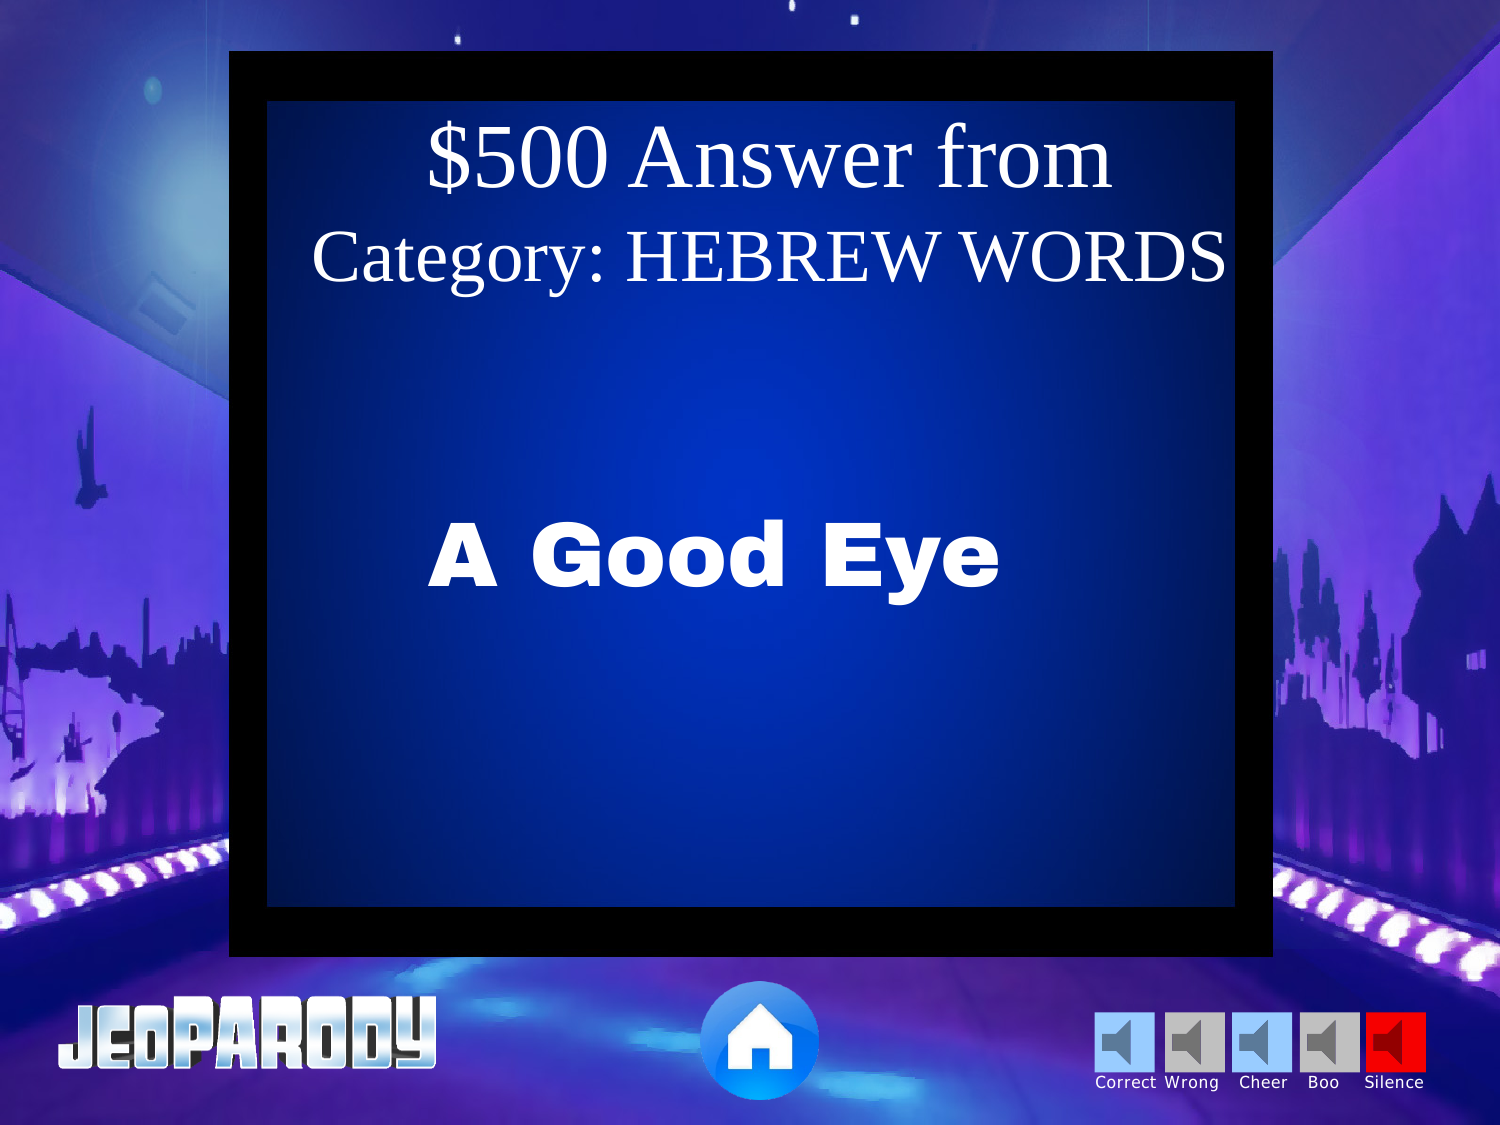

$500 Answer from
Category: HEBREW WORDS
A Good Eye